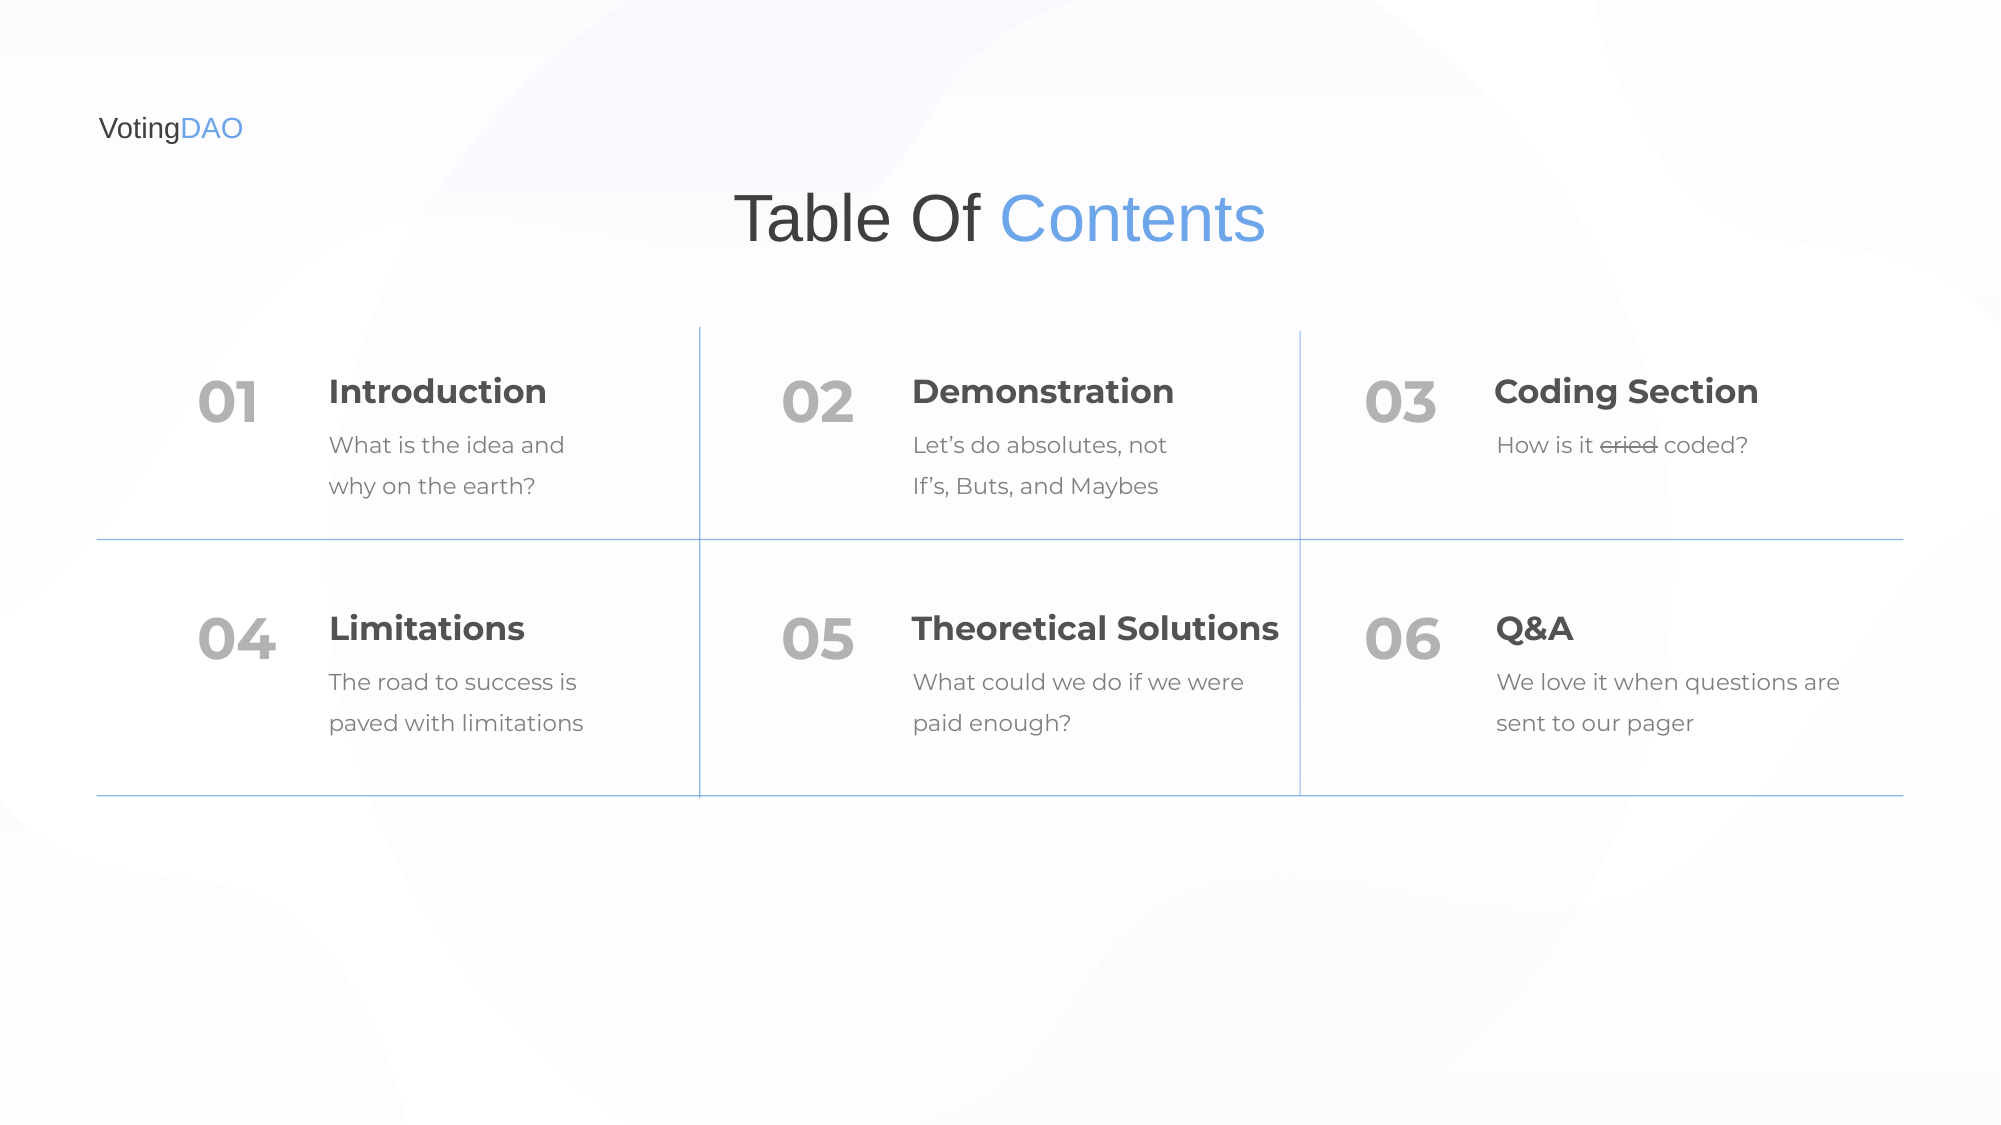

VotingDAO
Table Of Contents
01
02
03
Introduction
Demonstration
Coding Section
What is the idea and
why on the earth?
Let’s do absolutes, not
If’s, Buts, and Maybes
How is it cried coded?
04
05
06
Limitations
Theoretical Solutions
Q&A
The road to success is
paved with limitations
What could we do if we were paid enough?
We love it when questions are sent to our pager